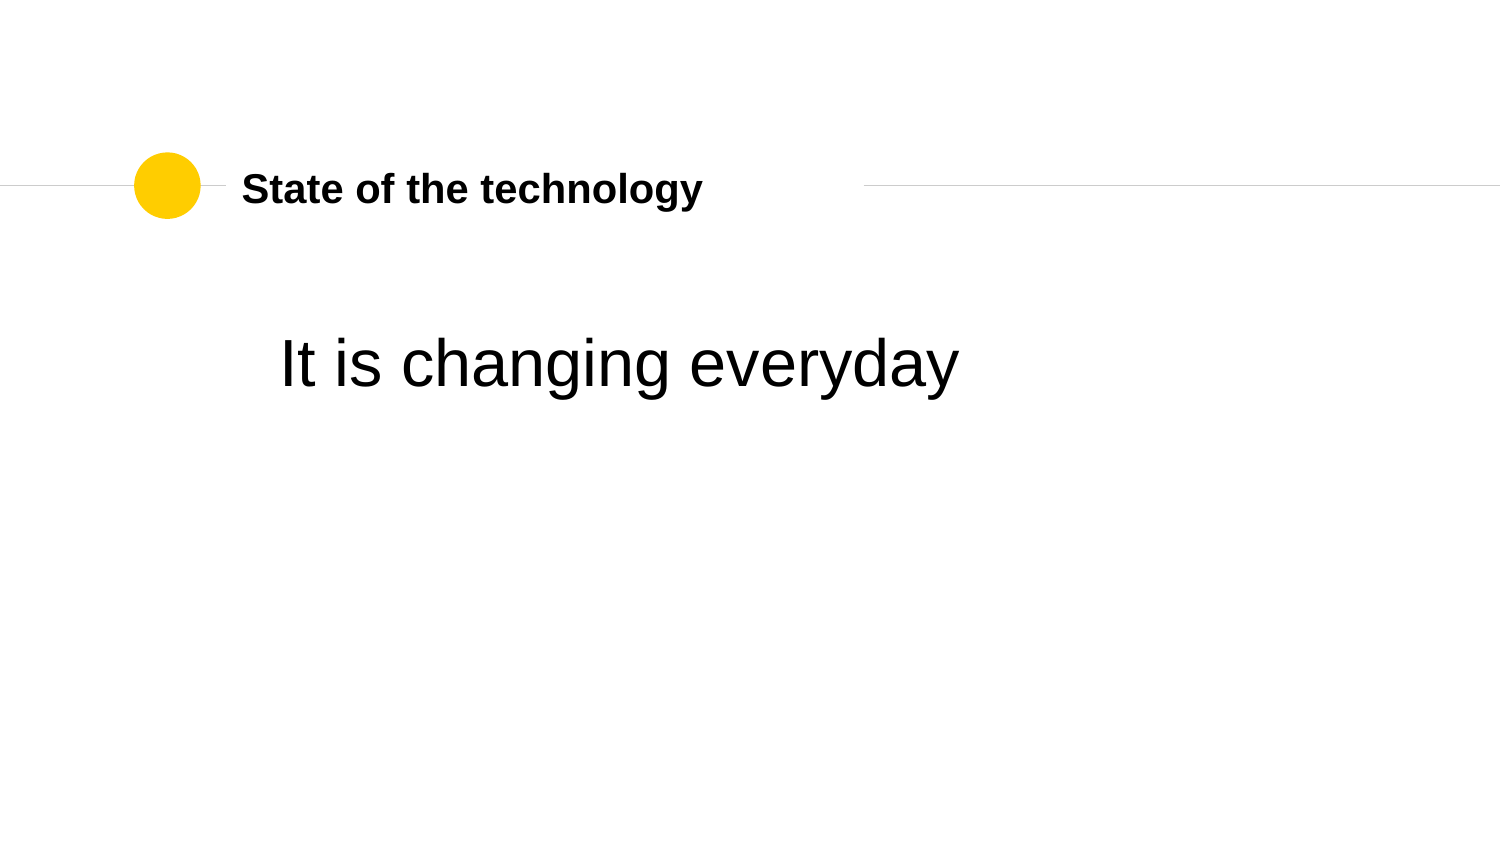

# State of the technology
It is changing everyday